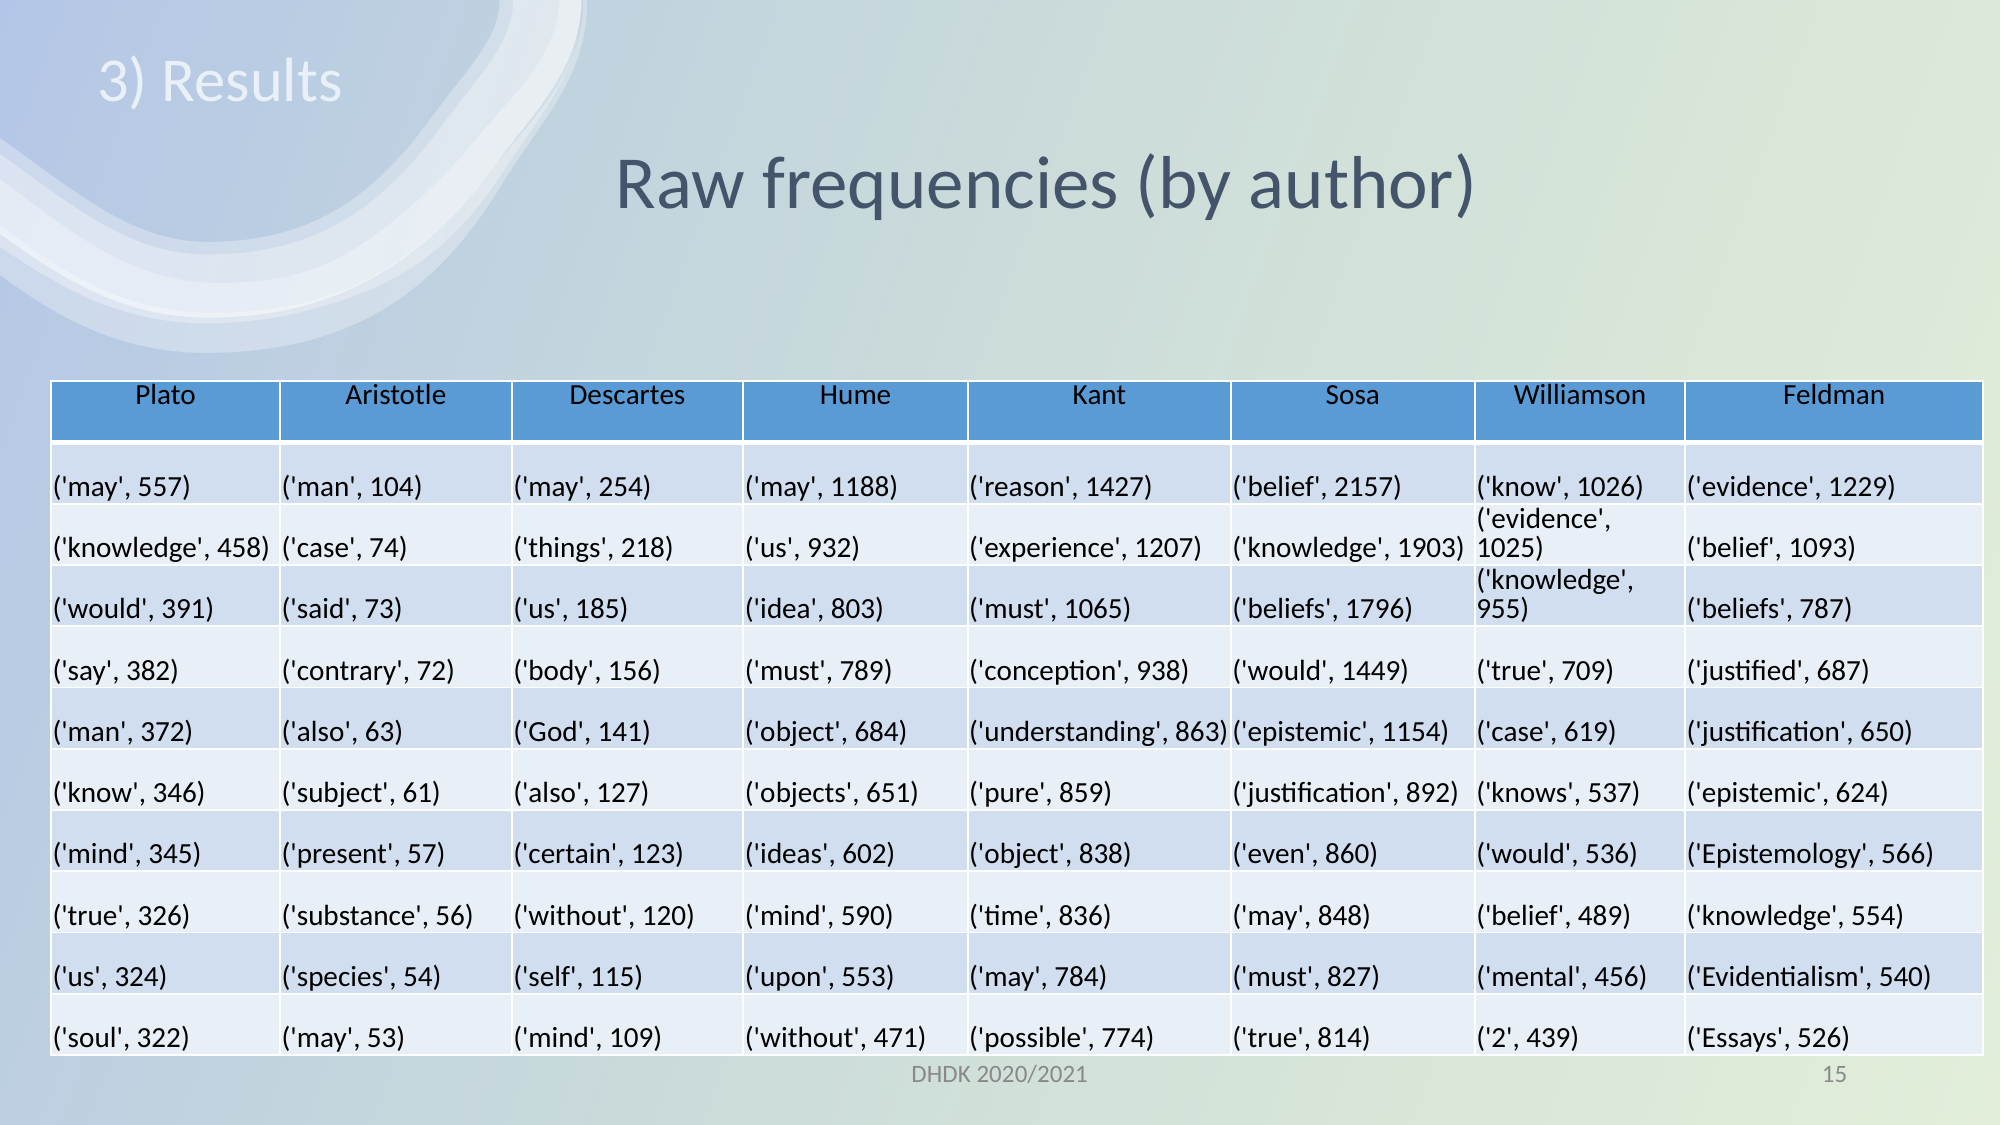

# 3) Results
Raw frequencies (by author)

| Plato | Aristotle | Descartes | Hume | Kant | Sosa | Williamson | Feldman |
| --- | --- | --- | --- | --- | --- | --- | --- |
| ('may', 557) | ('man', 104) | ('may', 254) | ('may', 1188) | ('reason', 1427) | ('belief', 2157) | ('know', 1026) | ('evidence', 1229) |
| ('knowledge', 458) | ('case', 74) | ('things', 218) | ('us', 932) | ('experience', 1207) | ('knowledge', 1903) | ('evidence', 1025) | ('belief', 1093) |
| ('would', 391) | ('said', 73) | ('us', 185) | ('idea', 803) | ('must', 1065) | ('beliefs', 1796) | ('knowledge', 955) | ('beliefs', 787) |
| ('say', 382) | ('contrary', 72) | ('body', 156) | ('must', 789) | ('conception', 938) | ('would', 1449) | ('true', 709) | ('justified', 687) |
| ('man', 372) | ('also', 63) | ('God', 141) | ('object', 684) | ('understanding', 863) | ('epistemic', 1154) | ('case', 619) | ('justification', 650) |
| ('know', 346) | ('subject', 61) | ('also', 127) | ('objects', 651) | ('pure', 859) | ('justiﬁcation', 892) | ('knows', 537) | ('epistemic', 624) |
| ('mind', 345) | ('present', 57) | ('certain', 123) | ('ideas', 602) | ('object', 838) | ('even', 860) | ('would', 536) | ('Epistemology', 566) |
| ('true', 326) | ('substance', 56) | ('without', 120) | ('mind', 590) | ('time', 836) | ('may', 848) | ('belief', 489) | ('knowledge', 554) |
| ('us', 324) | ('species', 54) | ('self', 115) | ('upon', 553) | ('may', 784) | ('must', 827) | ('mental', 456) | ('Evidentialism', 540) |
| ('soul', 322) | ('may', 53) | ('mind', 109) | ('without', 471) | ('possible', 774) | ('true', 814) | ('2', 439) | ('Essays', 526) |
DHDK 2020/2021
15